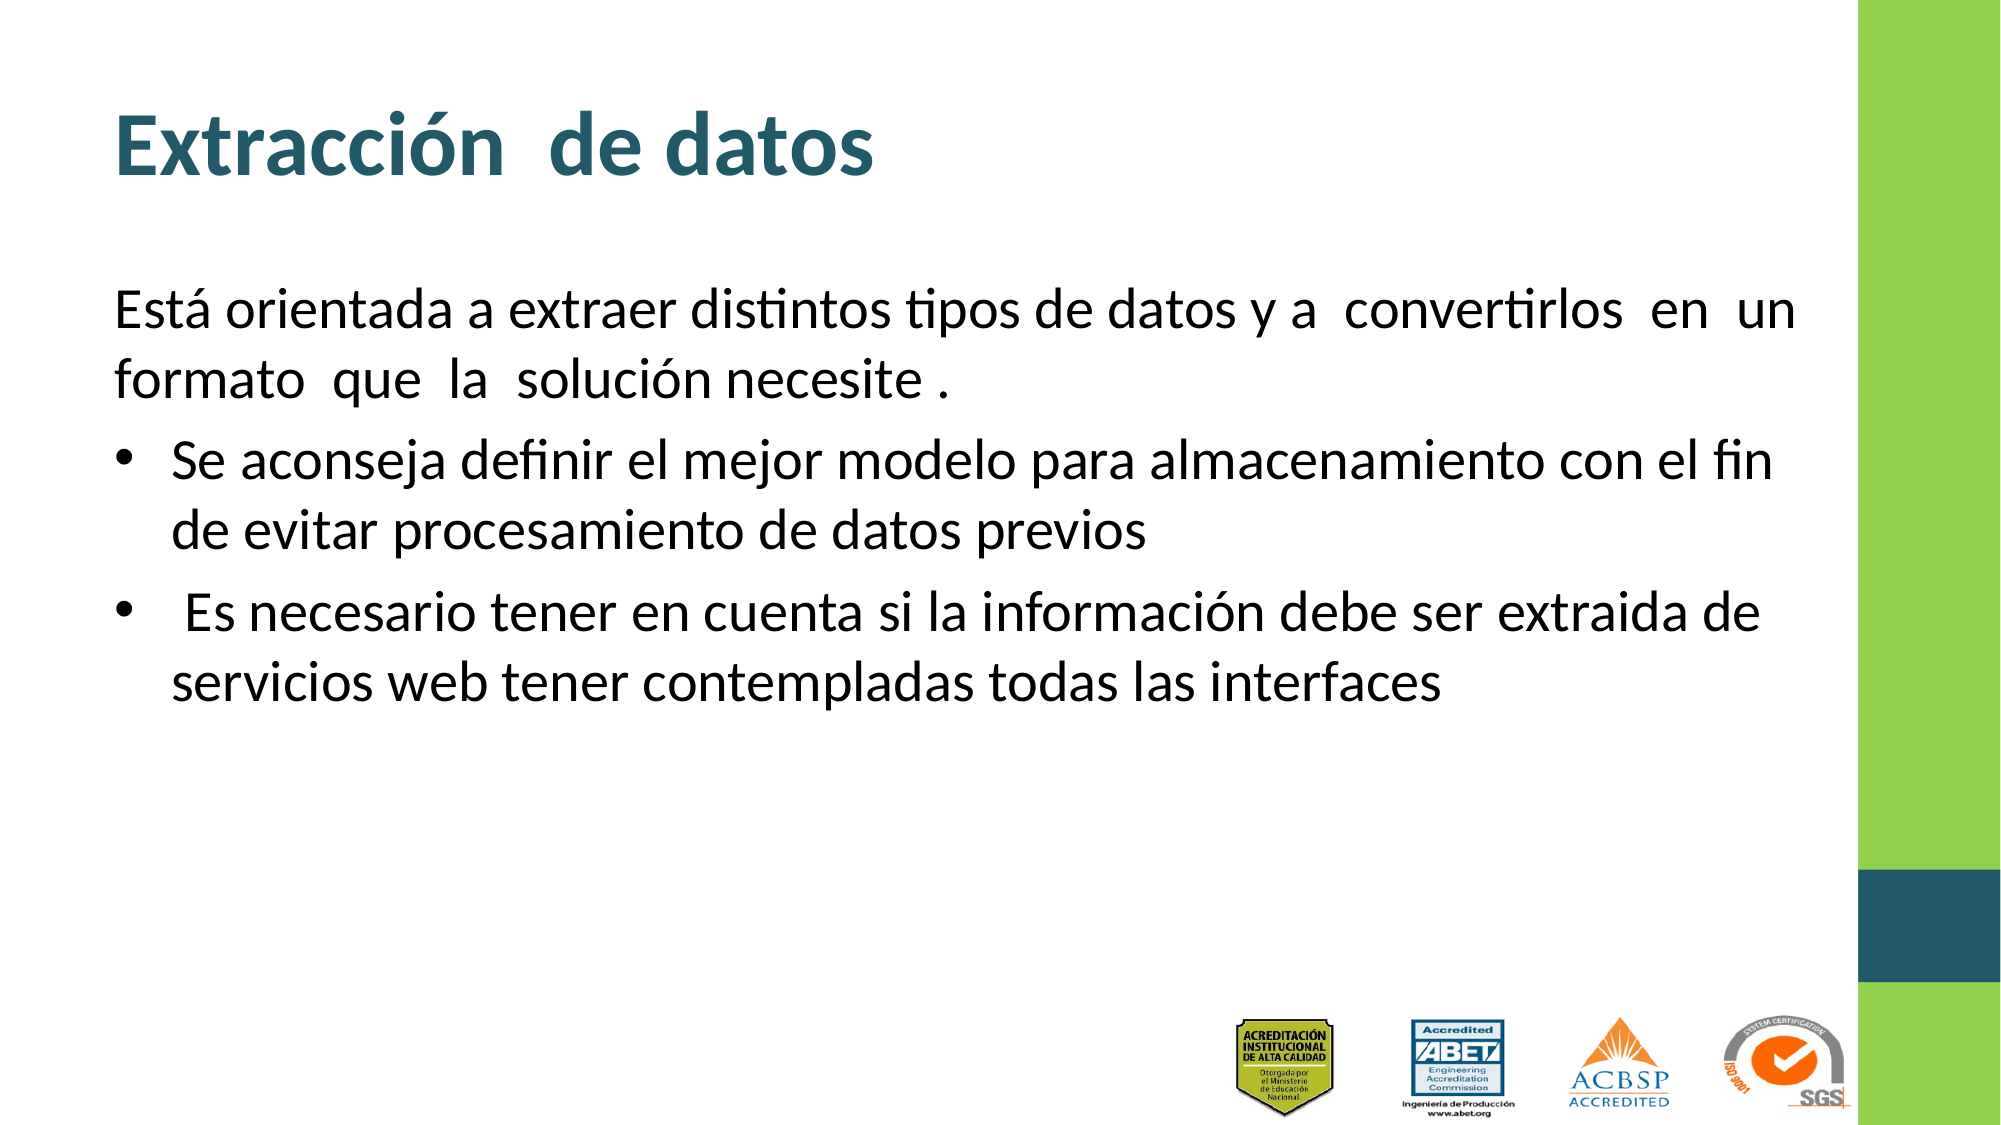

# Extracción  de datos
Está orientada a extraer distintos tipos de datos y a  convertirlos  en  un  formato  que  la  solución necesite .
Se aconseja definir el mejor modelo para almacenamiento con el fin de evitar procesamiento de datos previos
 Es necesario tener en cuenta si la información debe ser extraida de servicios web tener contempladas todas las interfaces